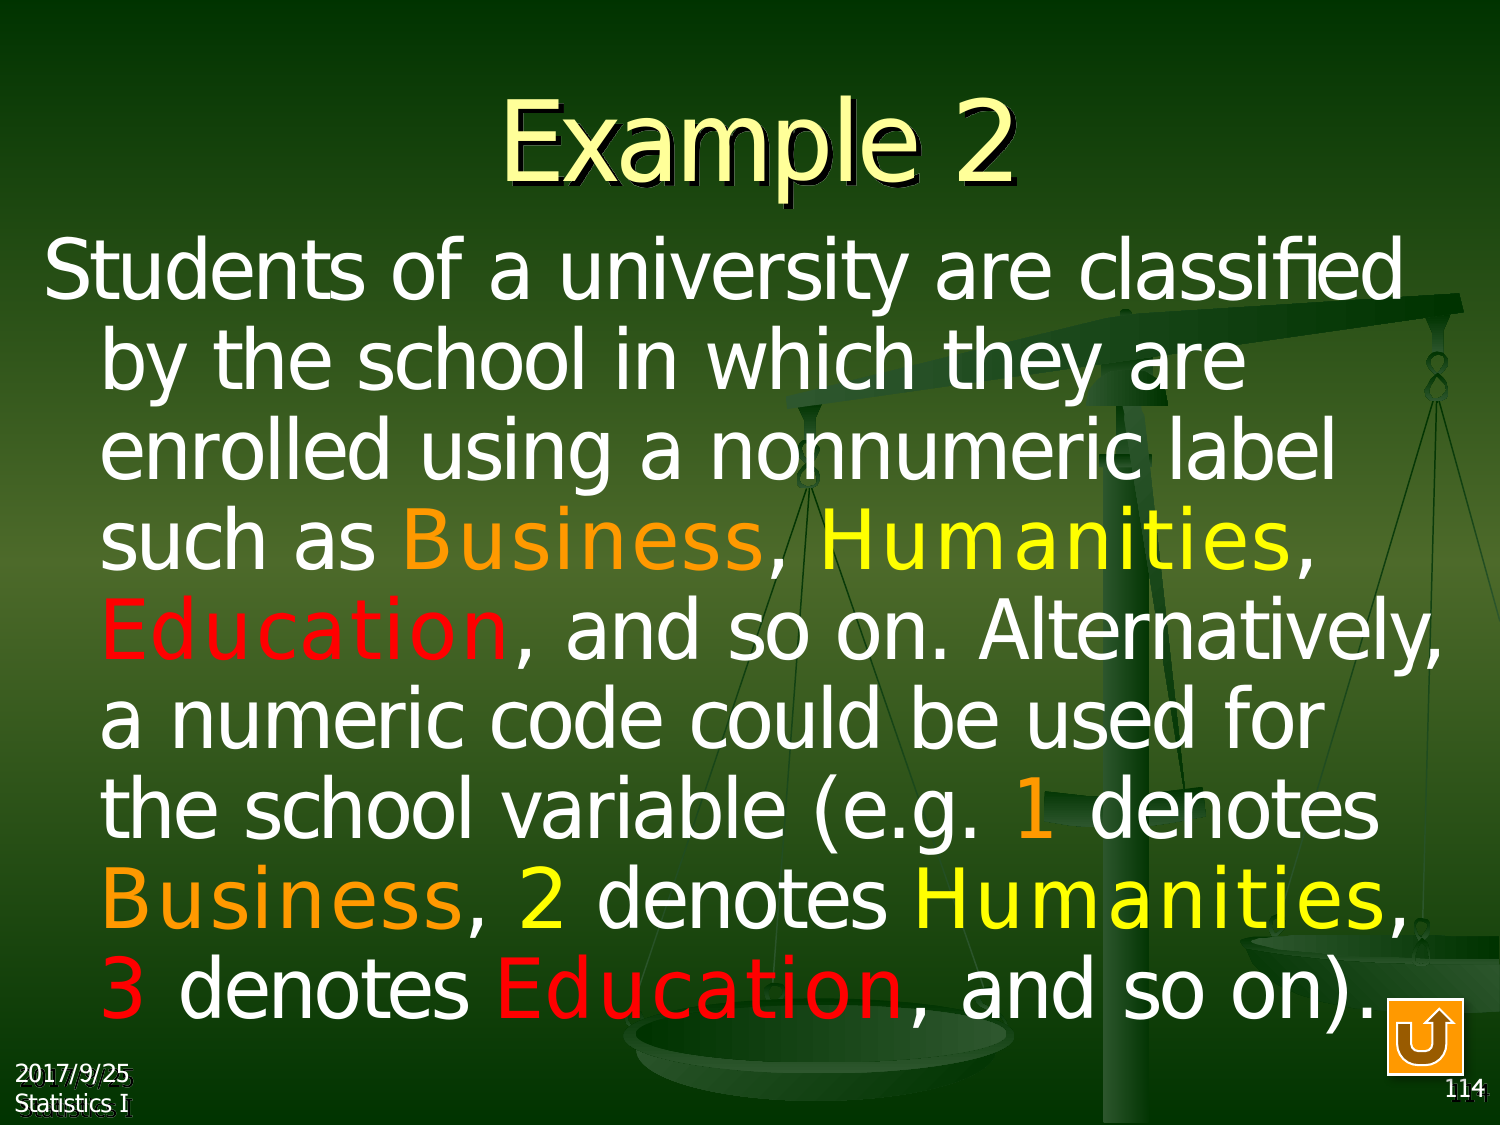

# Example 2
Students of a university are classified by the school in which they are enrolled using a nonnumeric label such as Business, Humanities, Education, and so on. Alternatively, a numeric code could be used for the school variable (e.g. 1 denotes Business, 2 denotes Humanities, 3 denotes Education, and so on).

2017/9/25
Statistics I
114